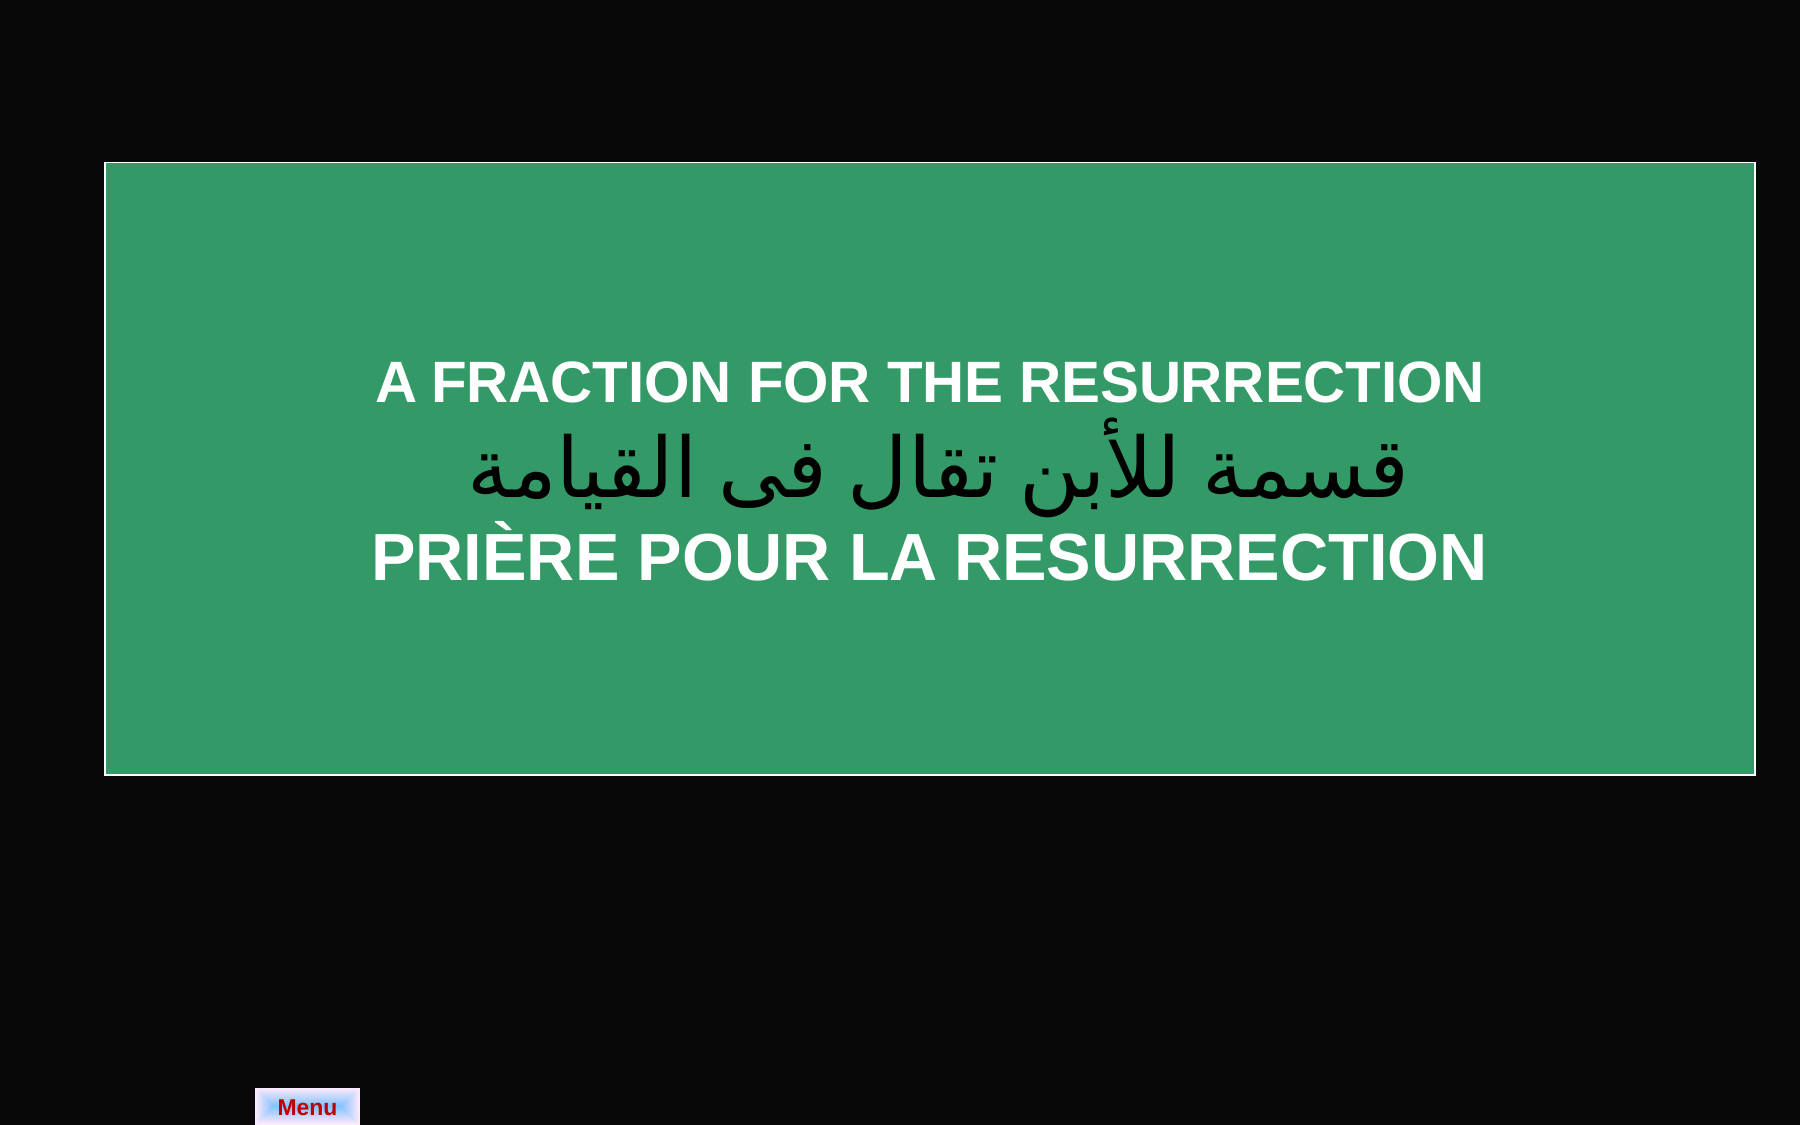

A FRACTION FOR THE RESURRECTION
 قسمة للأبن تقال فى القيامة
PRIÈRE POUR LA RESURRECTION
|  |  |
| --- | --- |
|  |  |

Menu